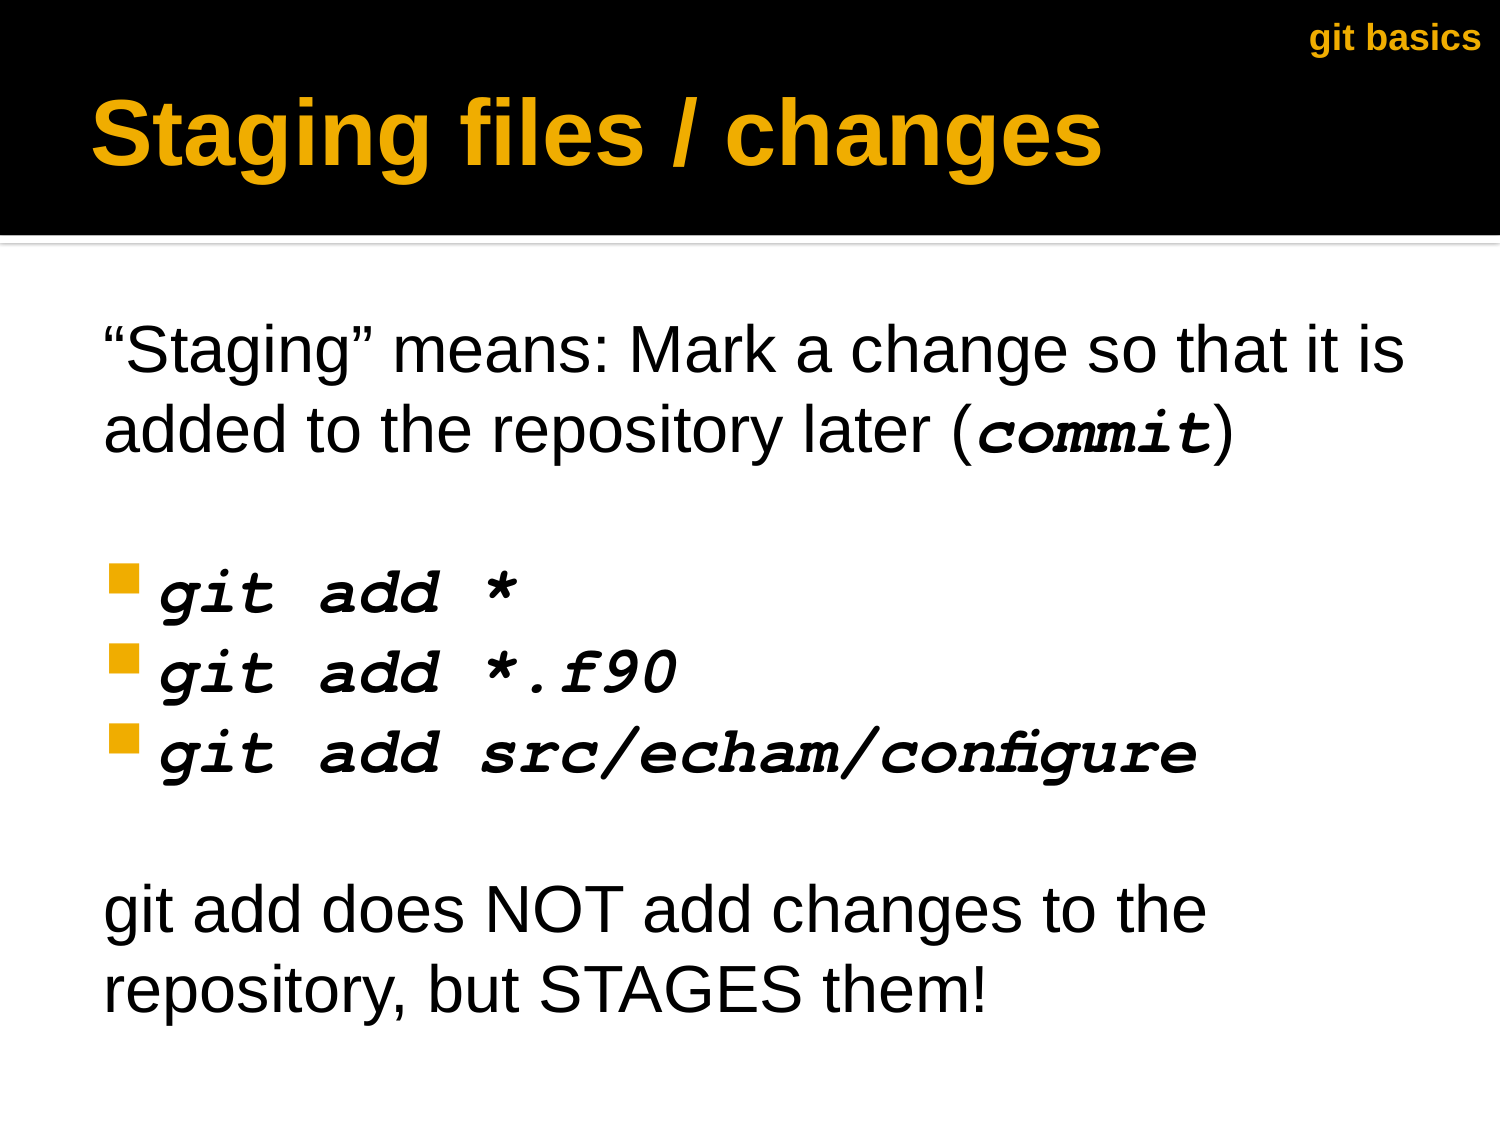

git basics
# Staging files / changes
“Staging” means: Mark a change so that it is added to the repository later (commit)

git add *
git add *.f90
git add src/echam/configure

git add does NOT add changes to the repository, but STAGES them!